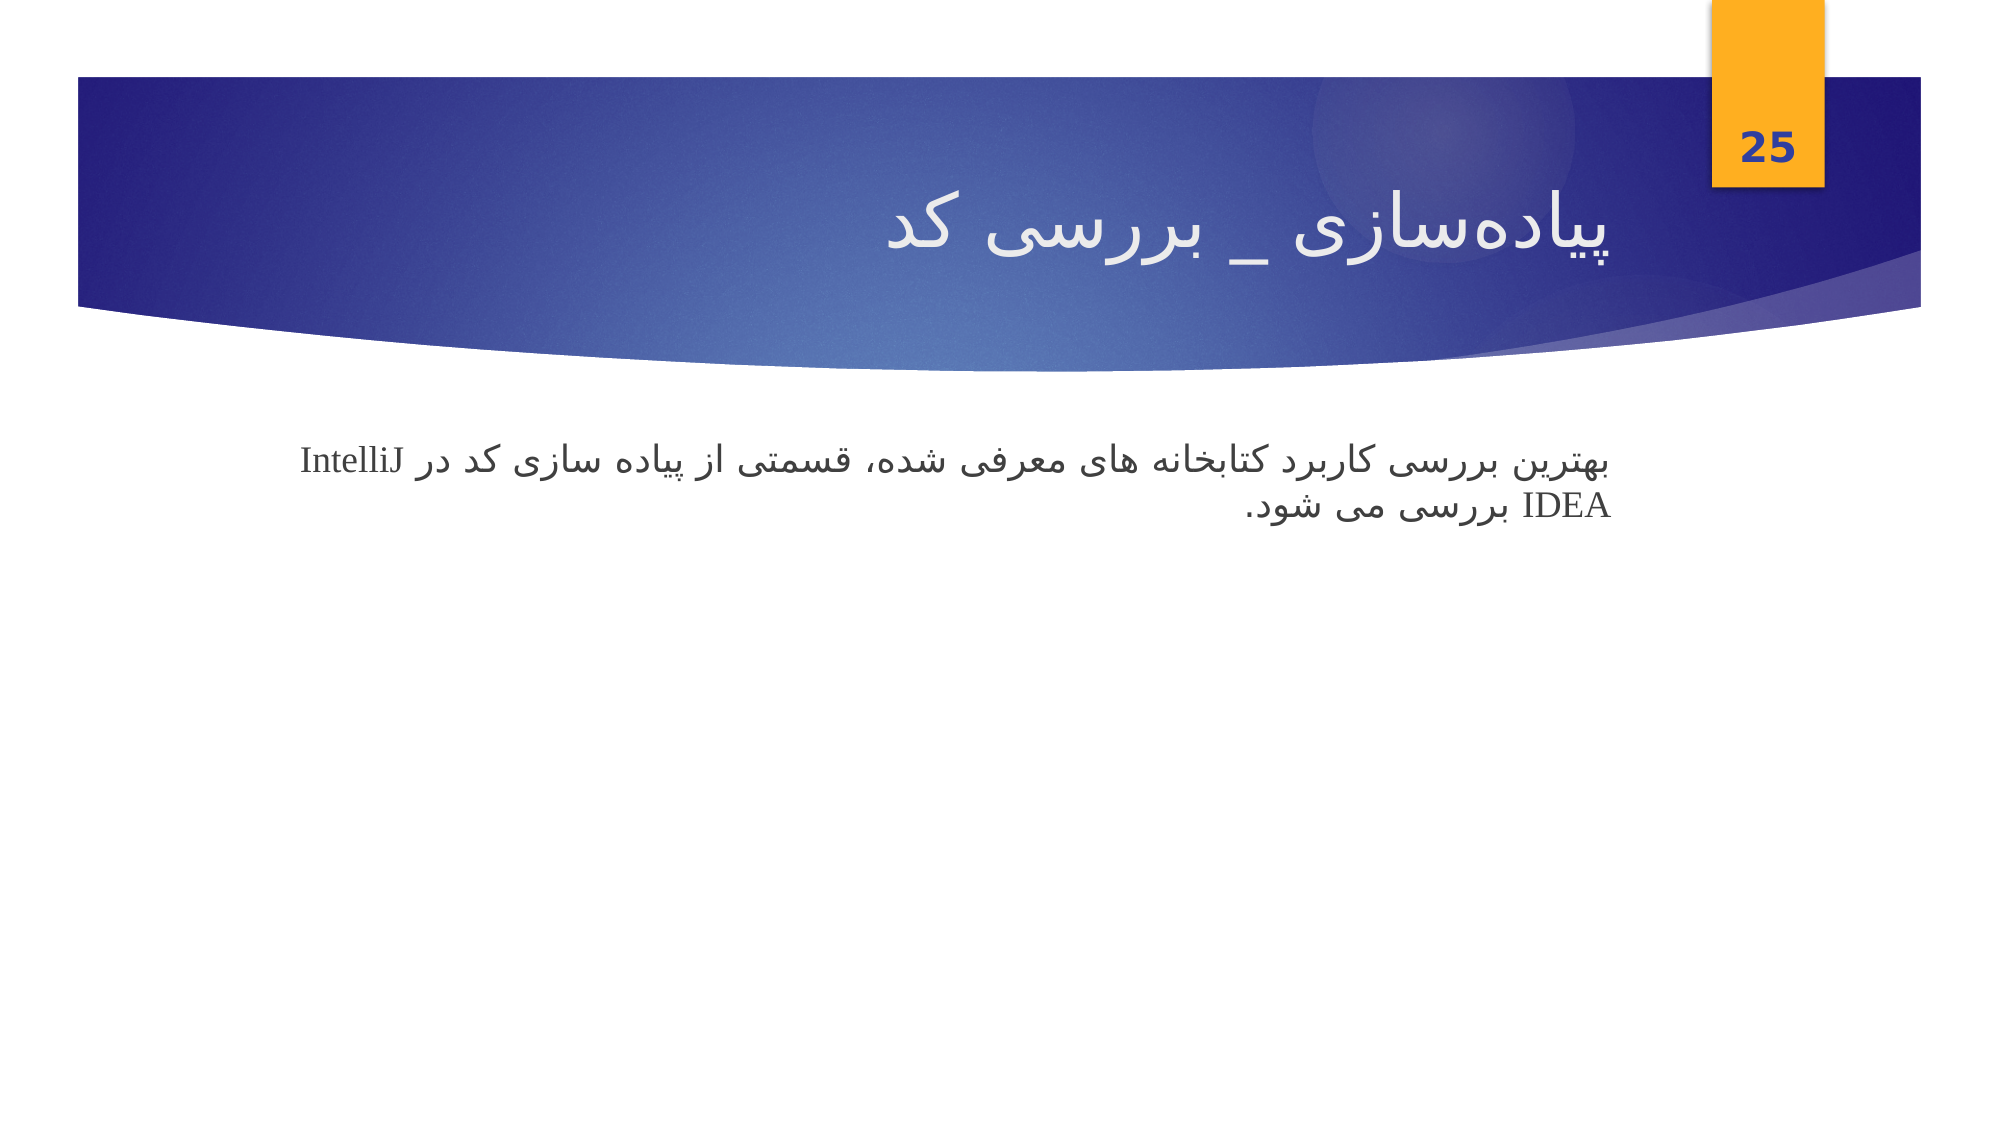

25
# پیاده‌سازی _ بررسی کد
بهترین بررسی کاربرد کتابخانه های معرفی شده، قسمتی از پیاده سازی کد در IntelliJ IDEA بررسی می شود.